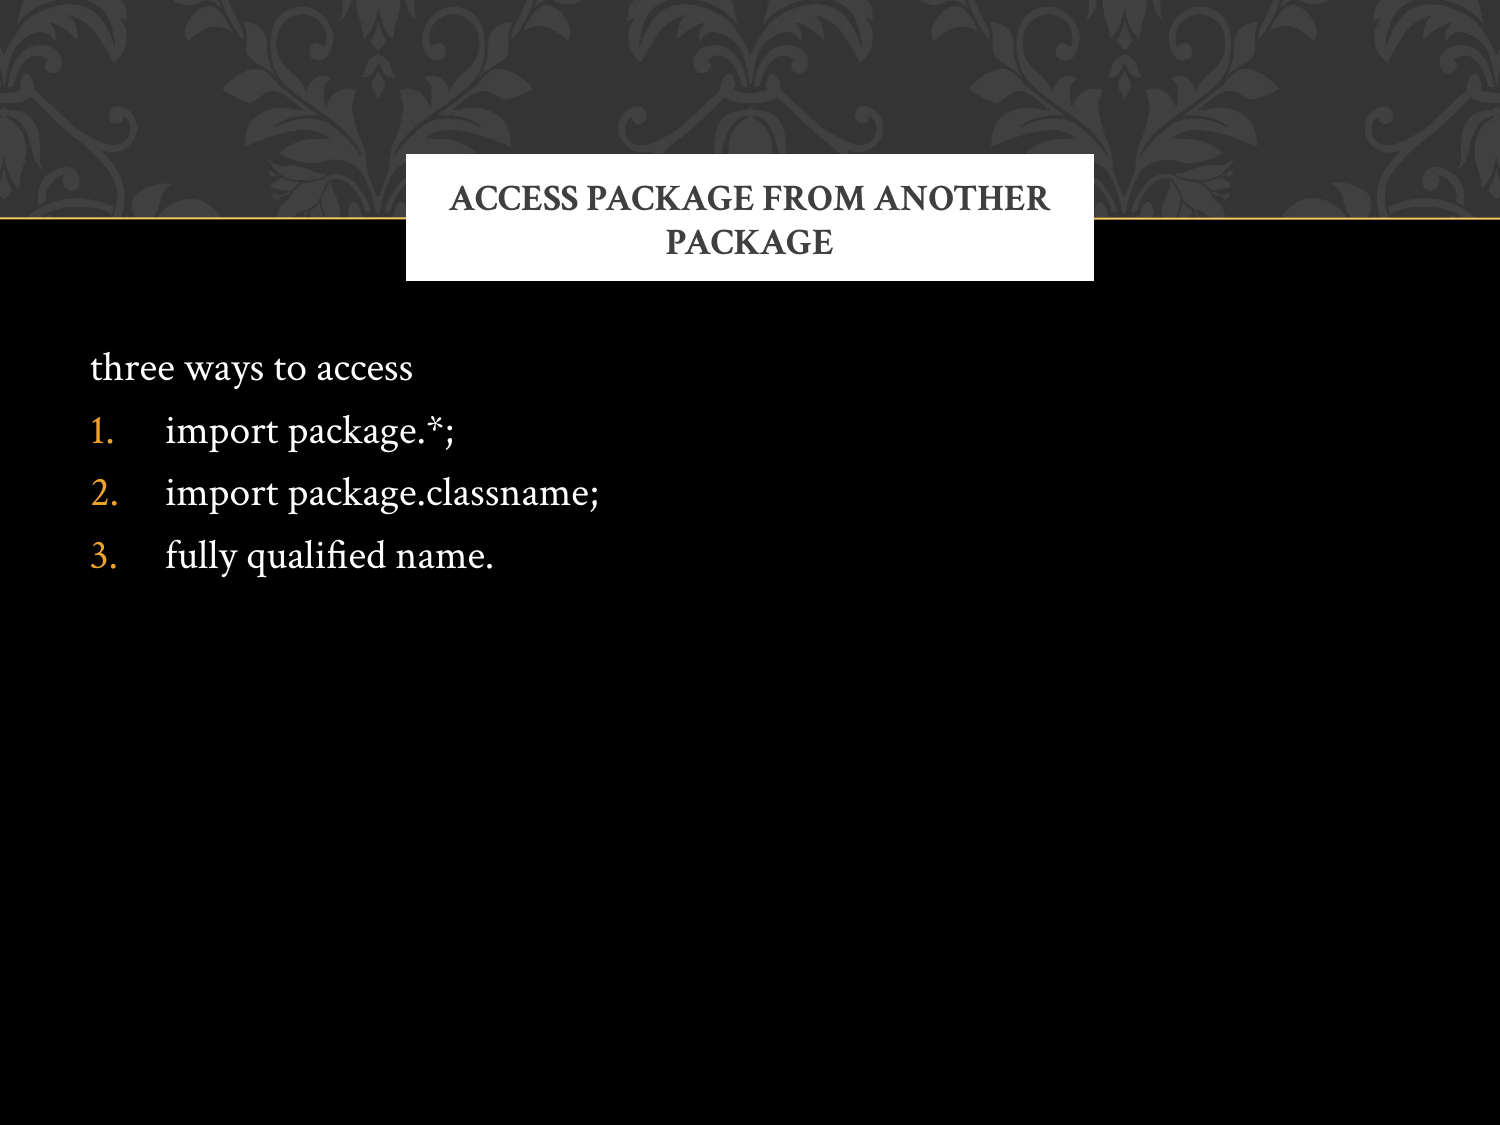

# ACCESS PACKAGE FROM ANOTHER PACKAGE
three ways to access
import package.*;
import package.classname;
fully qualified name.